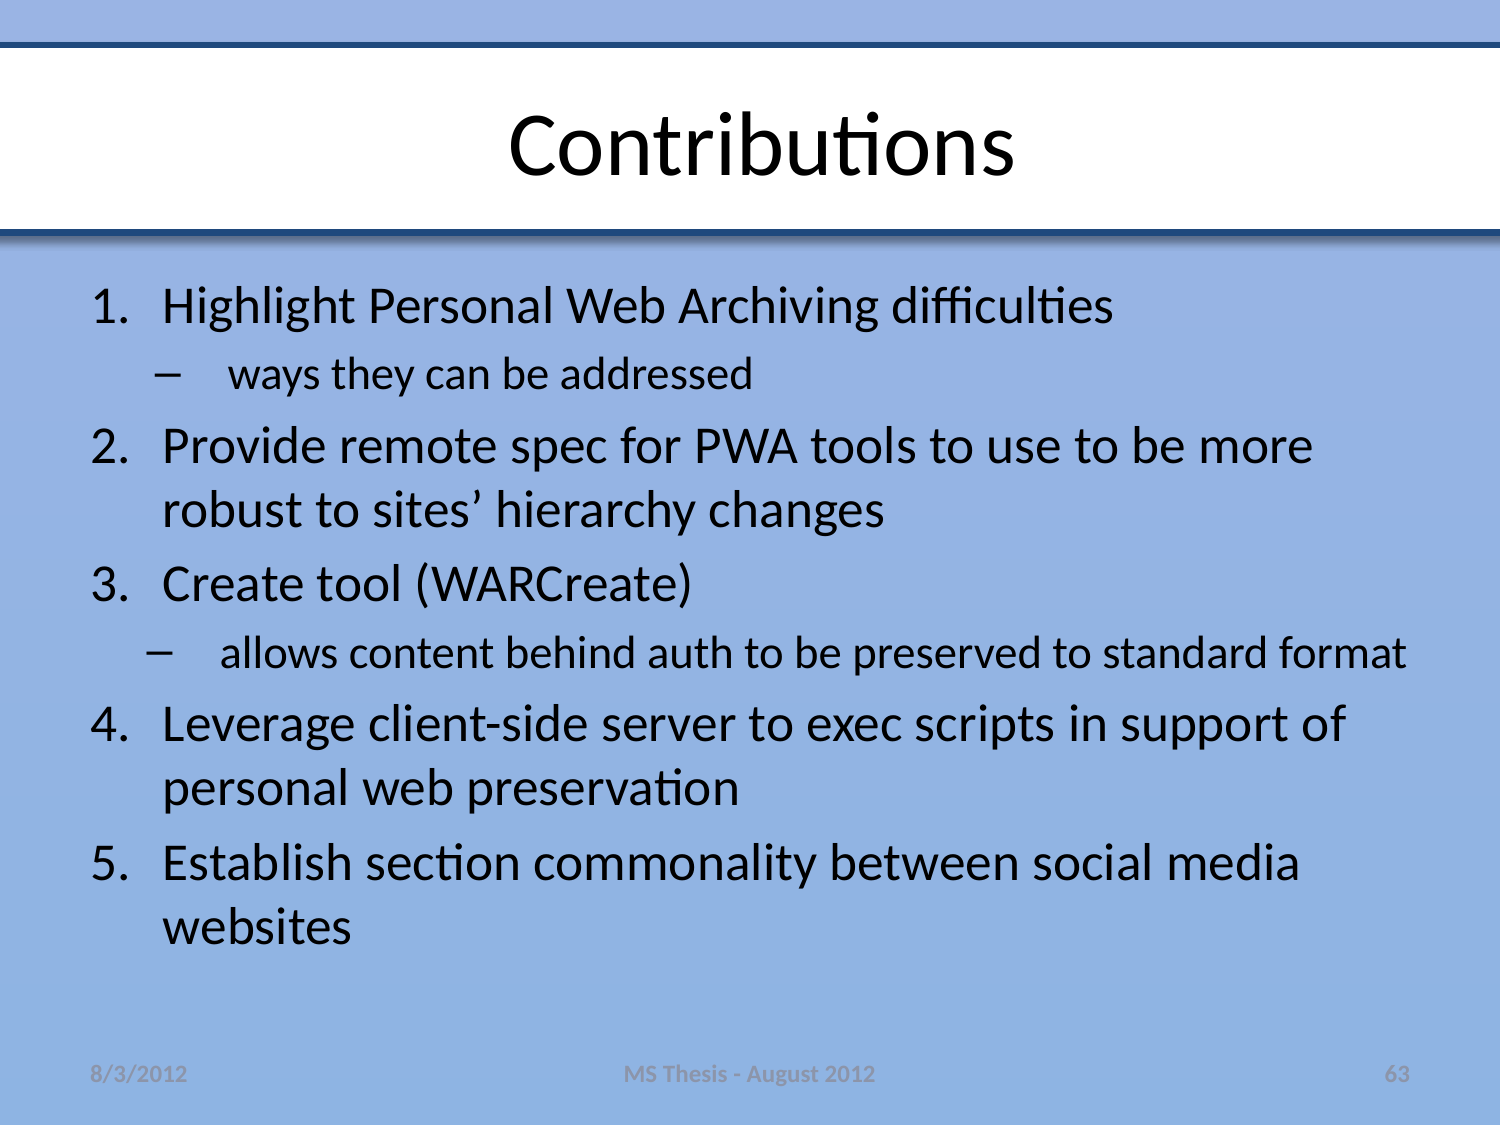

# Contributions
Highlight Personal Web Archiving difficulties
ways they can be addressed
Provide remote spec for PWA tools to use to be more robust to sites’ hierarchy changes
Create tool (WARCreate)
allows content behind auth to be preserved to standard format
Leverage client-side server to exec scripts in support of personal web preservation
Establish section commonality between social media websites
8/3/2012
MS Thesis - August 2012
63